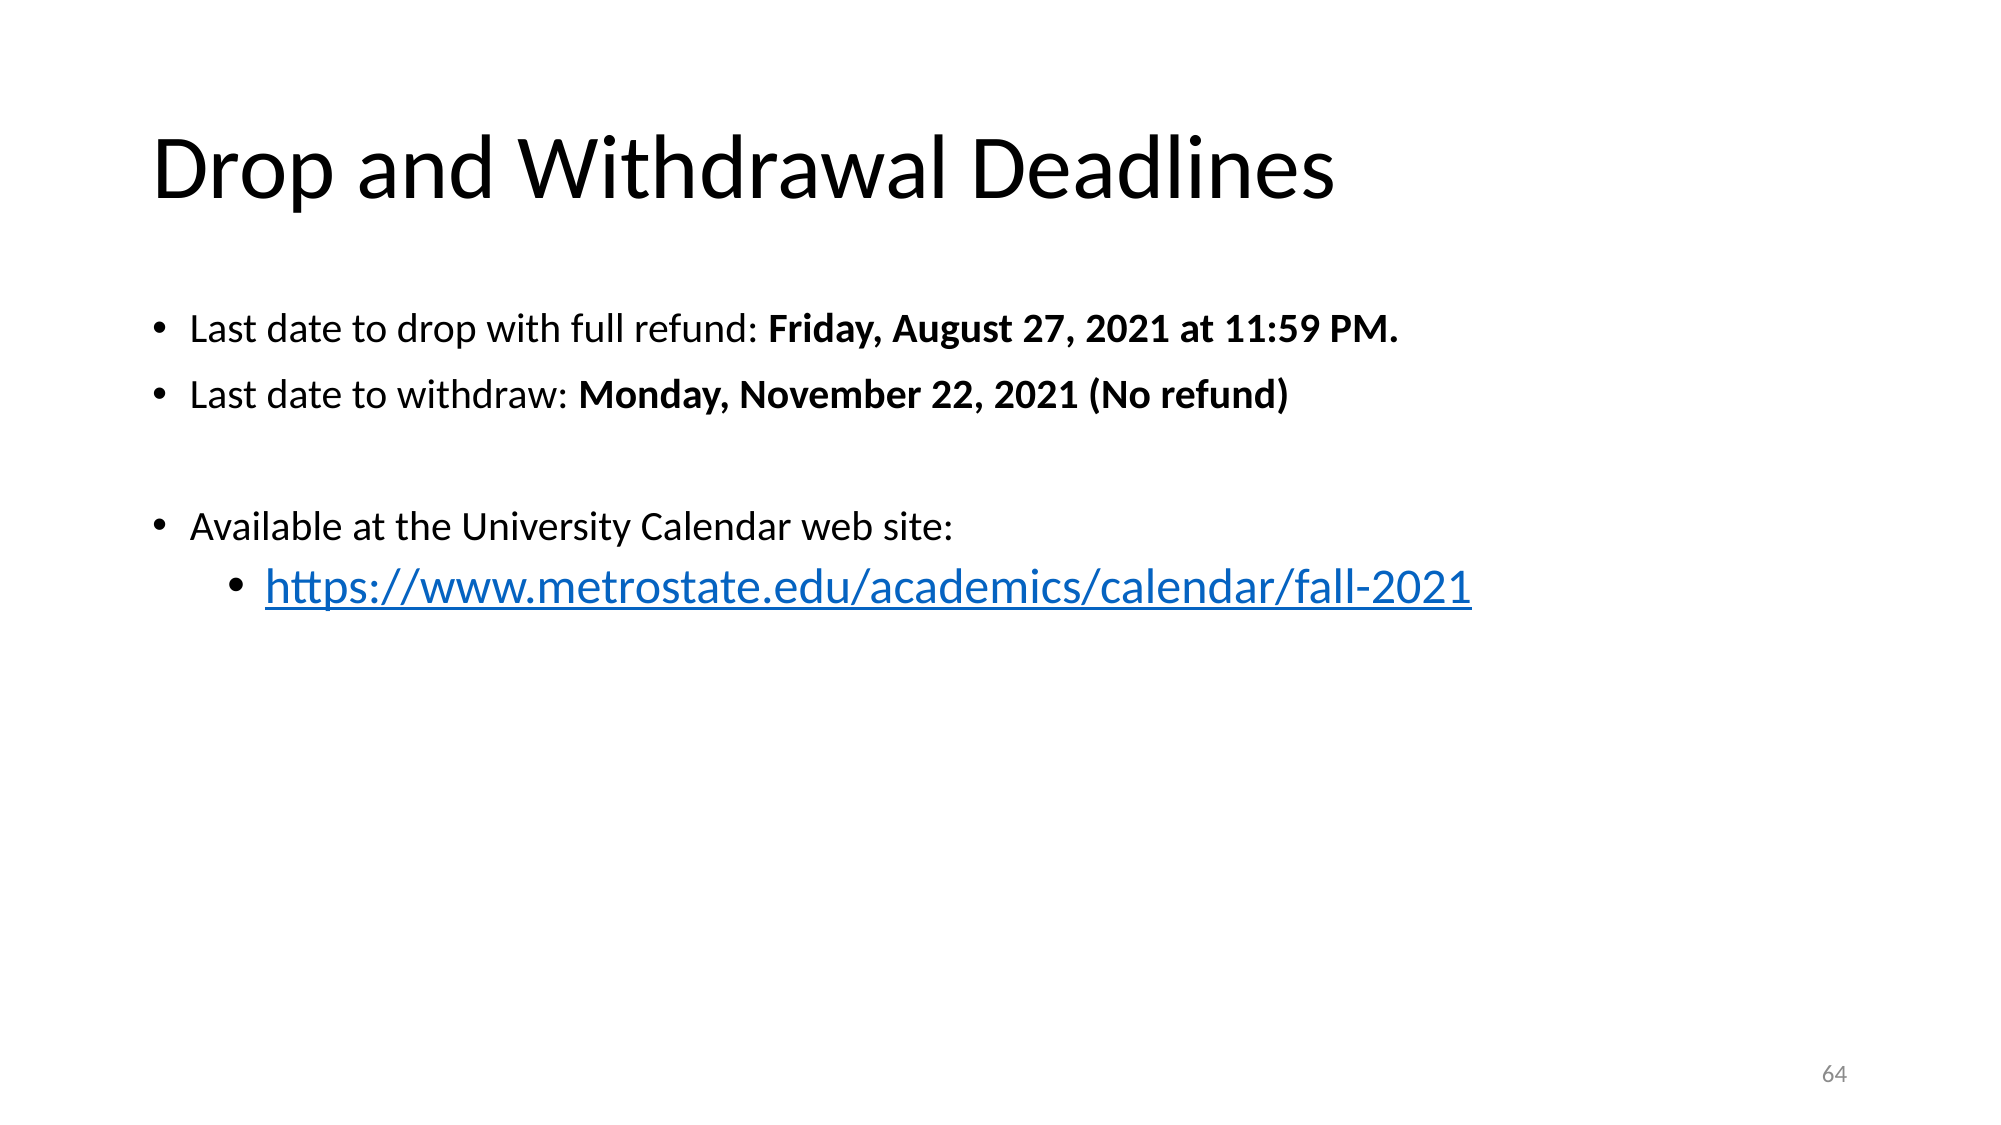

# Drop and Withdrawal Deadlines
Last date to drop with full refund: Friday, August 27, 2021 at 11:59 PM.
Last date to withdraw: Monday, November 22, 2021 (No refund)

Available at the University Calendar web site:
https://www.metrostate.edu/academics/calendar/fall-2021

64